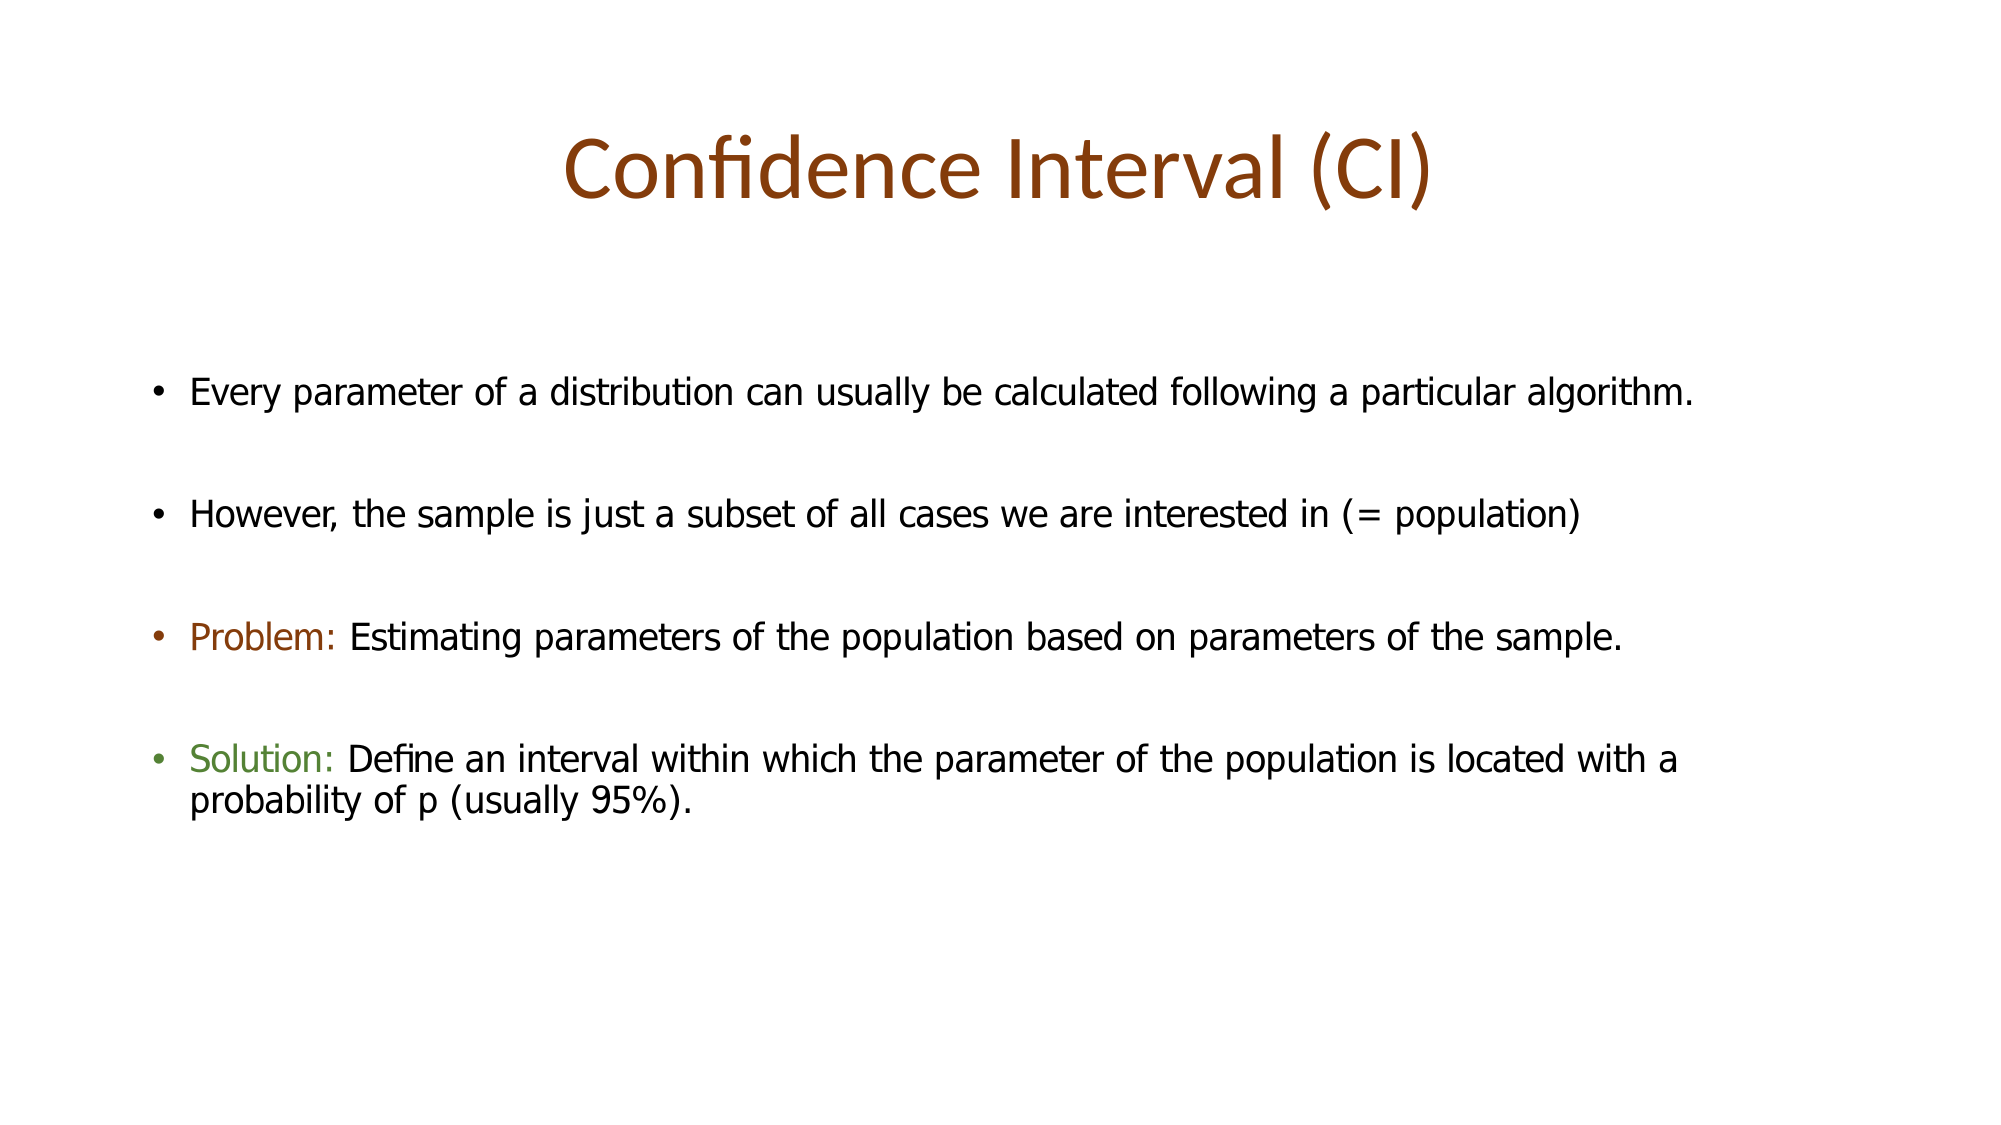

# Confidence Interval (CI)

Every parameter of a distribution can usually be calculated following a particular algorithm.

However, the sample is just a subset of all cases we are interested in (= population)

Problem: Estimating parameters of the population based on parameters of the sample.

Solution: Define an interval within which the parameter of the population is located with a probability of p (usually 95%).